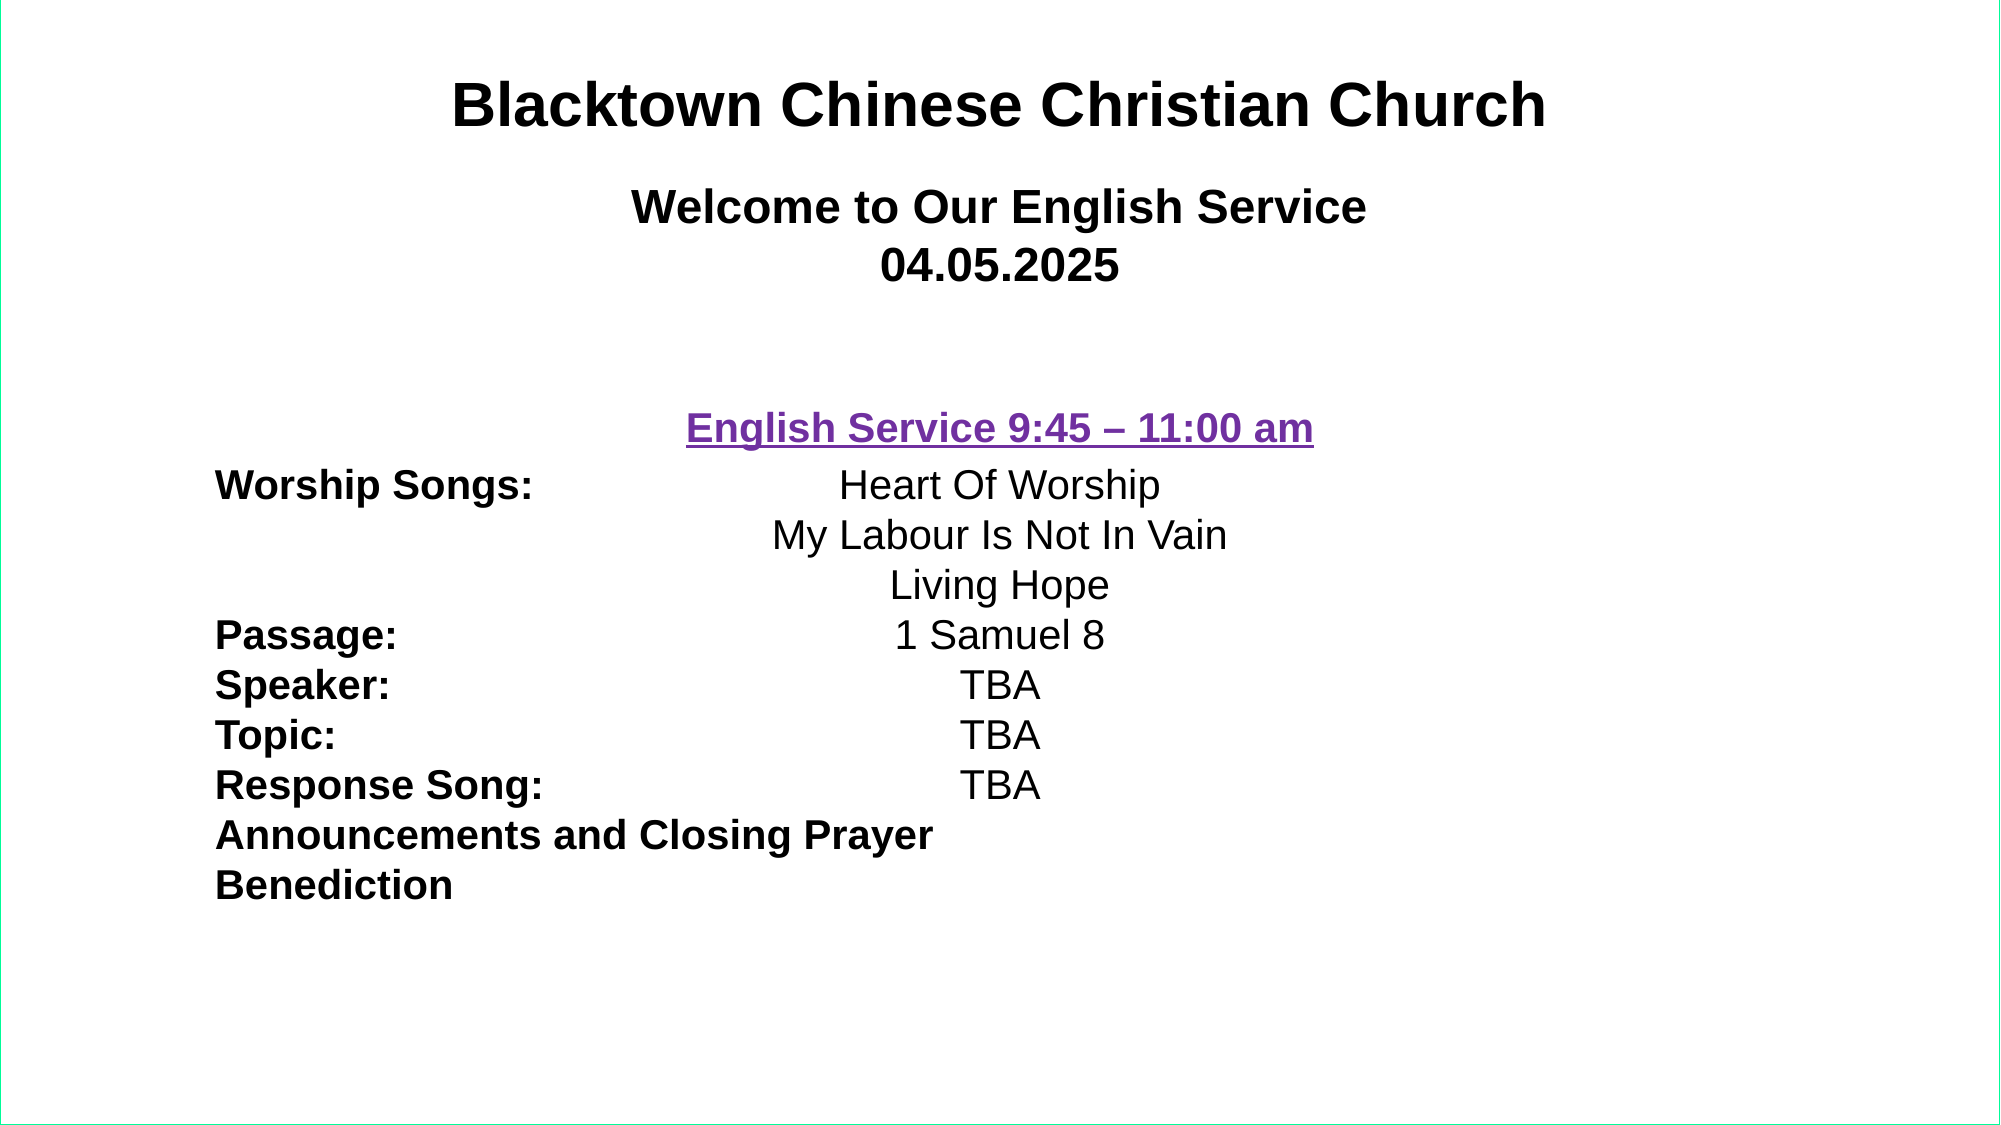

Blacktown Chinese Christian Church
Welcome to Our English Service
04.05.2025
English Service 9:45 – 11:00 am
Worship Songs:
Passage:
Speaker:
Topic:
Response Song:
Announcements and Closing Prayer
Benediction
Heart Of Worship
My Labour Is Not In Vain
Living Hope
1 Samuel 8
TBA
TBA
TBA